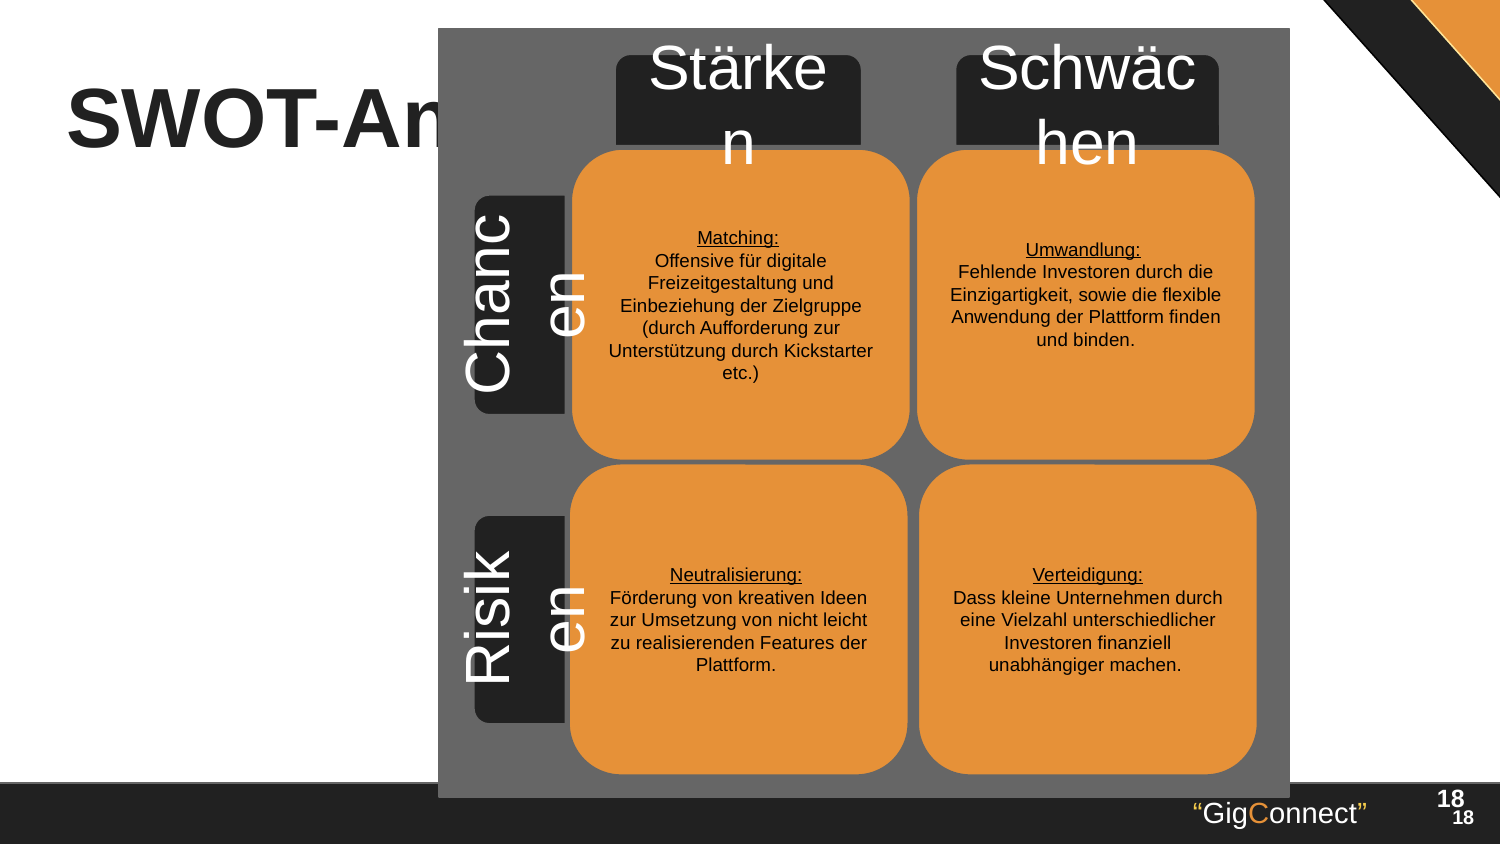

Stärken
Schwächen
Matching:
Offensive für digitale Freizeitgestaltung und Einbeziehung der Zielgruppe (durch Aufforderung zur Unterstützung durch Kickstarter etc.)
Umwandlung:
Fehlende Investoren durch die Einzigartigkeit, sowie die flexible Anwendung der Plattform finden und binden.

Chancen
Neutralisierung:
Förderung von kreativen Ideen zur Umsetzung von nicht leicht zu realisierenden Features der Plattform.
Verteidigung:
Dass kleine Unternehmen durch eine Vielzahl unterschiedlicher Investoren finanziell unabhängiger machen.
Risiken
# SWOT-Analyse
18
18